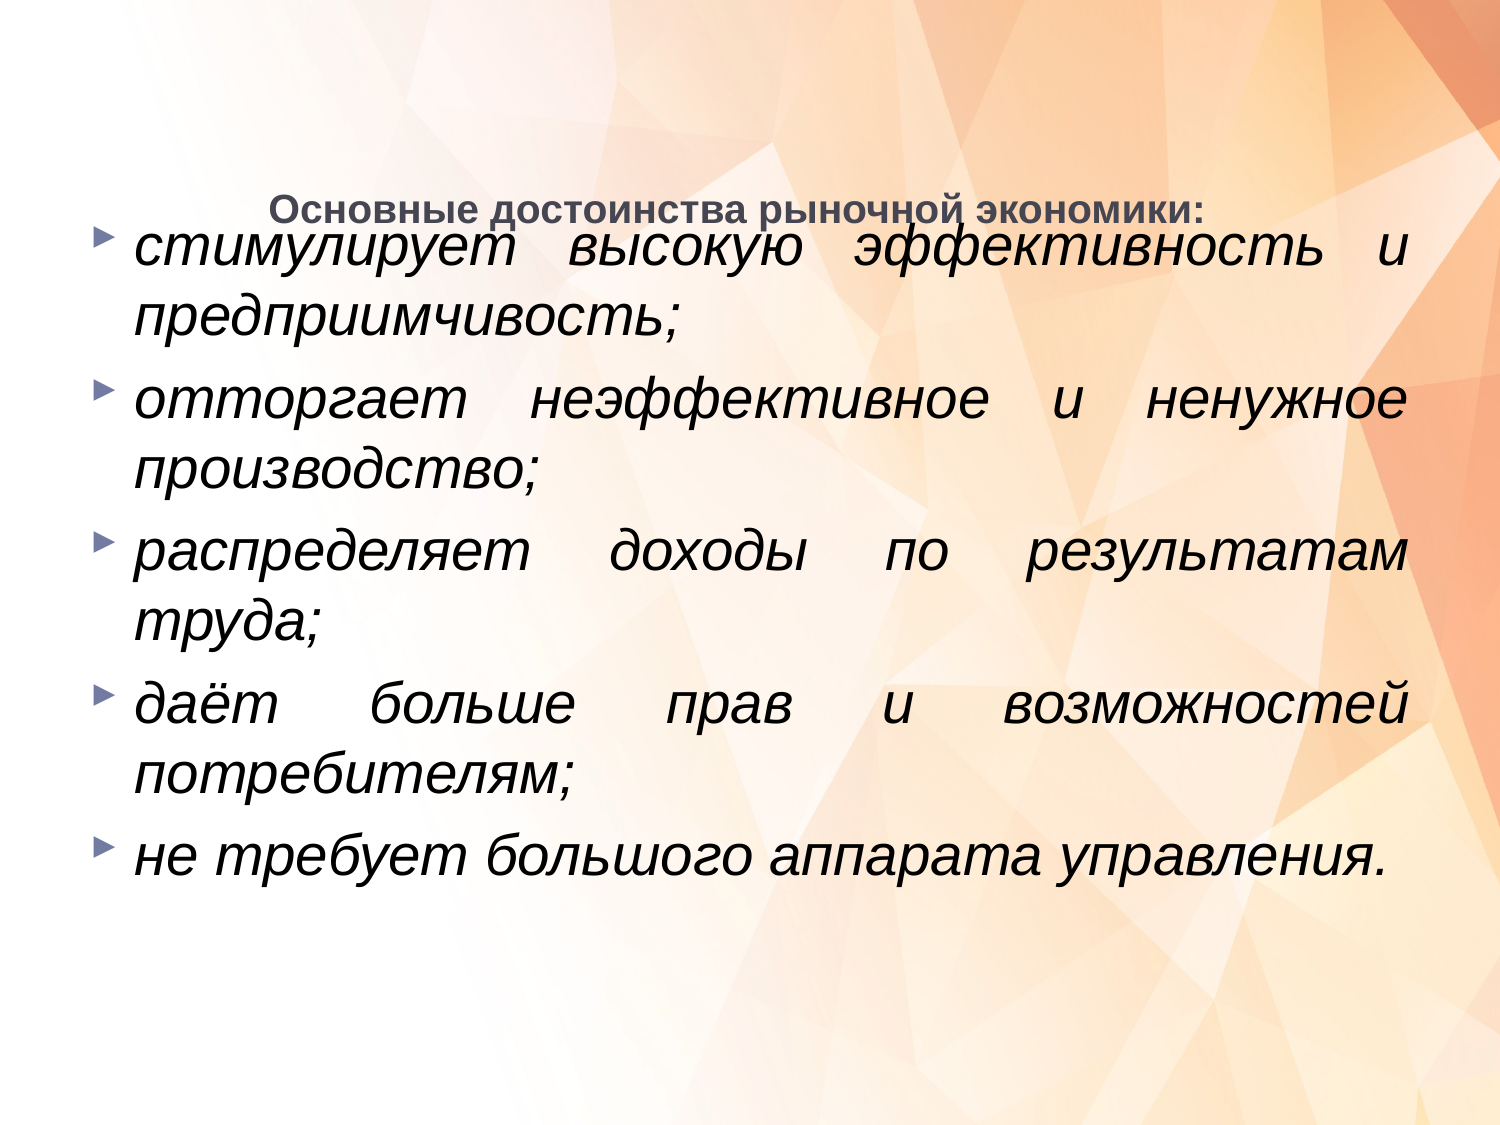

# Основные достоинства рыночной экономики:
стимулирует высокую эффективность и предприимчивость;
отторгает неэффективное и ненужное производство;
распределяет доходы по результатам труда;
даёт больше прав и возможностей потребителям;
не требует большого аппарата управления.